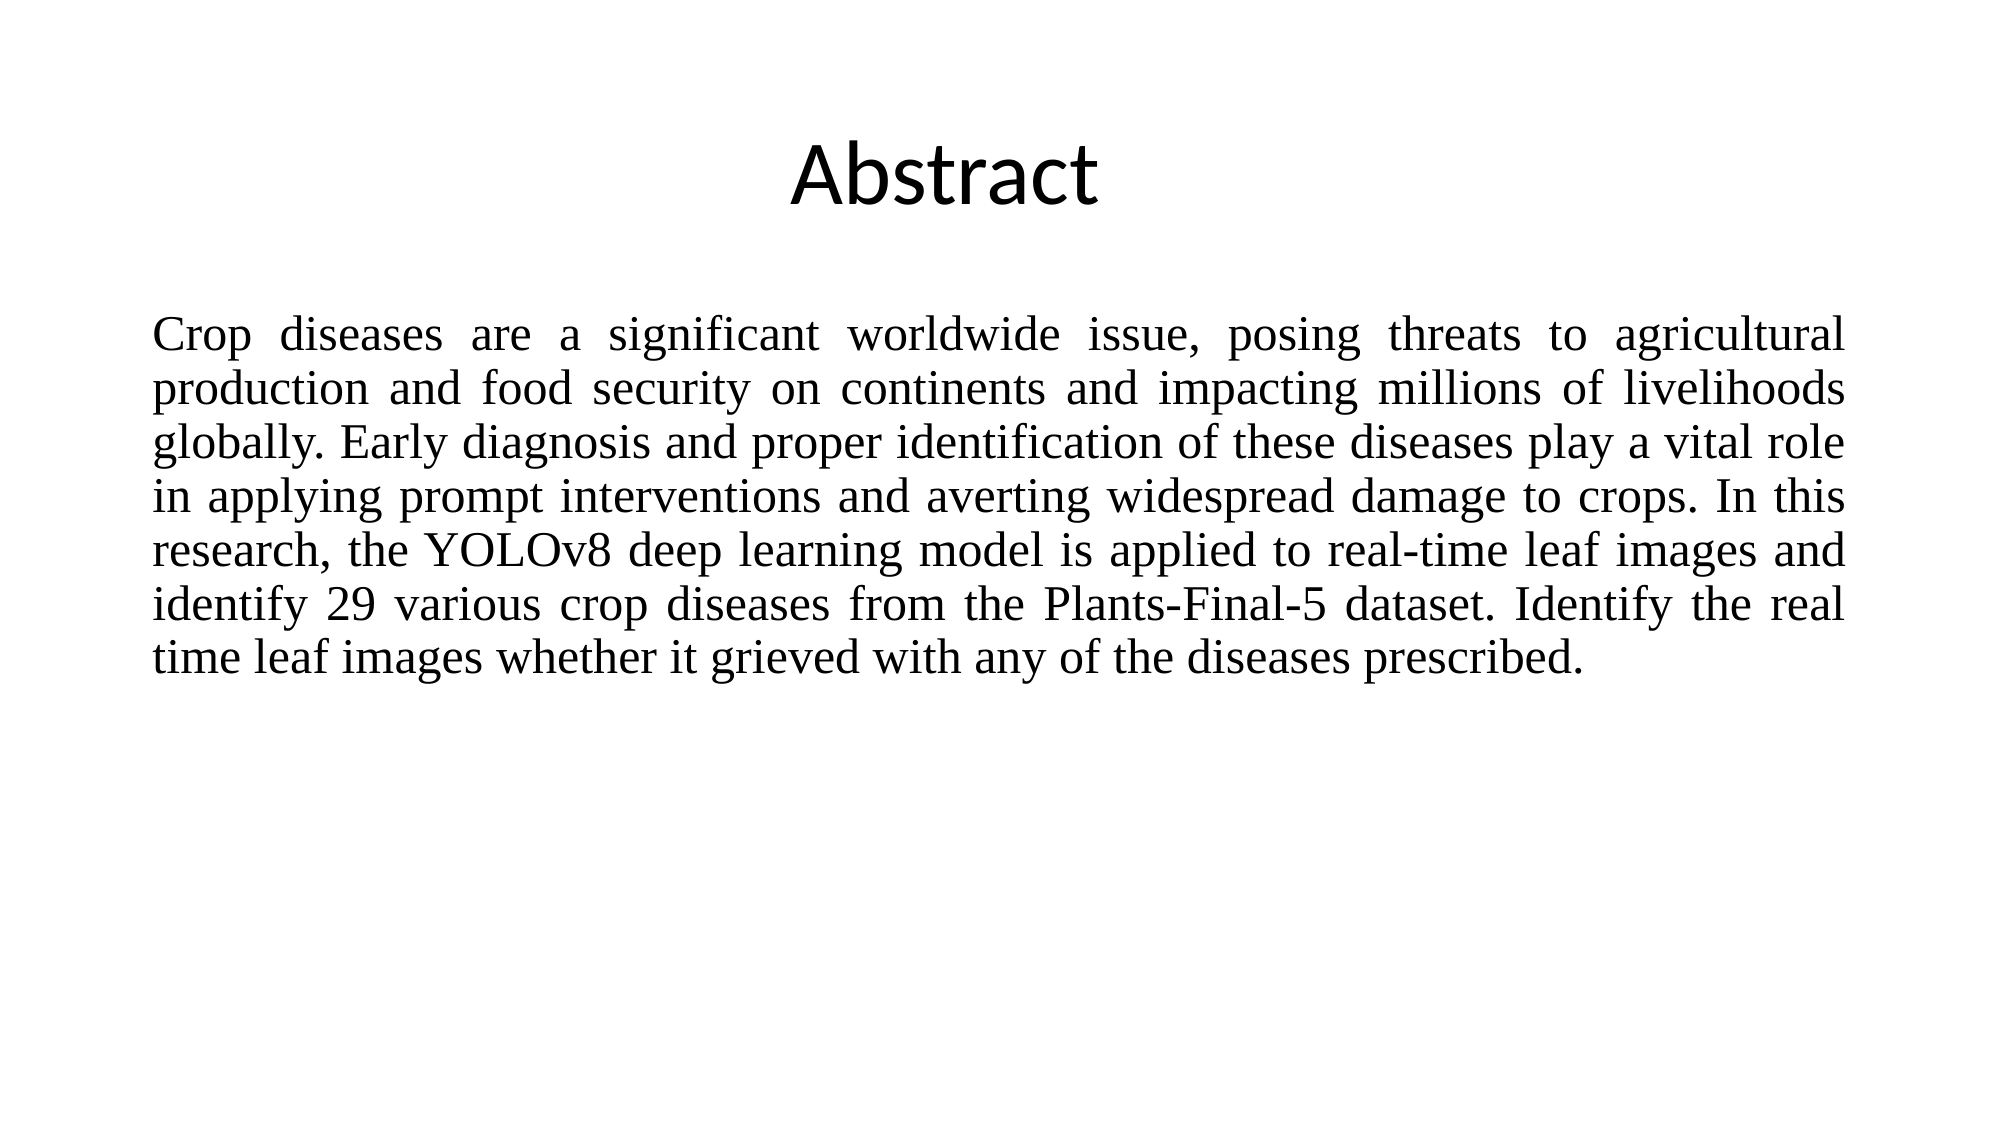

# Abstract
Crop diseases are a significant worldwide issue, posing threats to agricultural production and food security on continents and impacting millions of livelihoods globally. Early diagnosis and proper identification of these diseases play a vital role in applying prompt interventions and averting widespread damage to crops. In this research, the YOLOv8 deep learning model is applied to real-time leaf images and identify 29 various crop diseases from the Plants-Final-5 dataset. Identify the real time leaf images whether it grieved with any of the diseases prescribed.